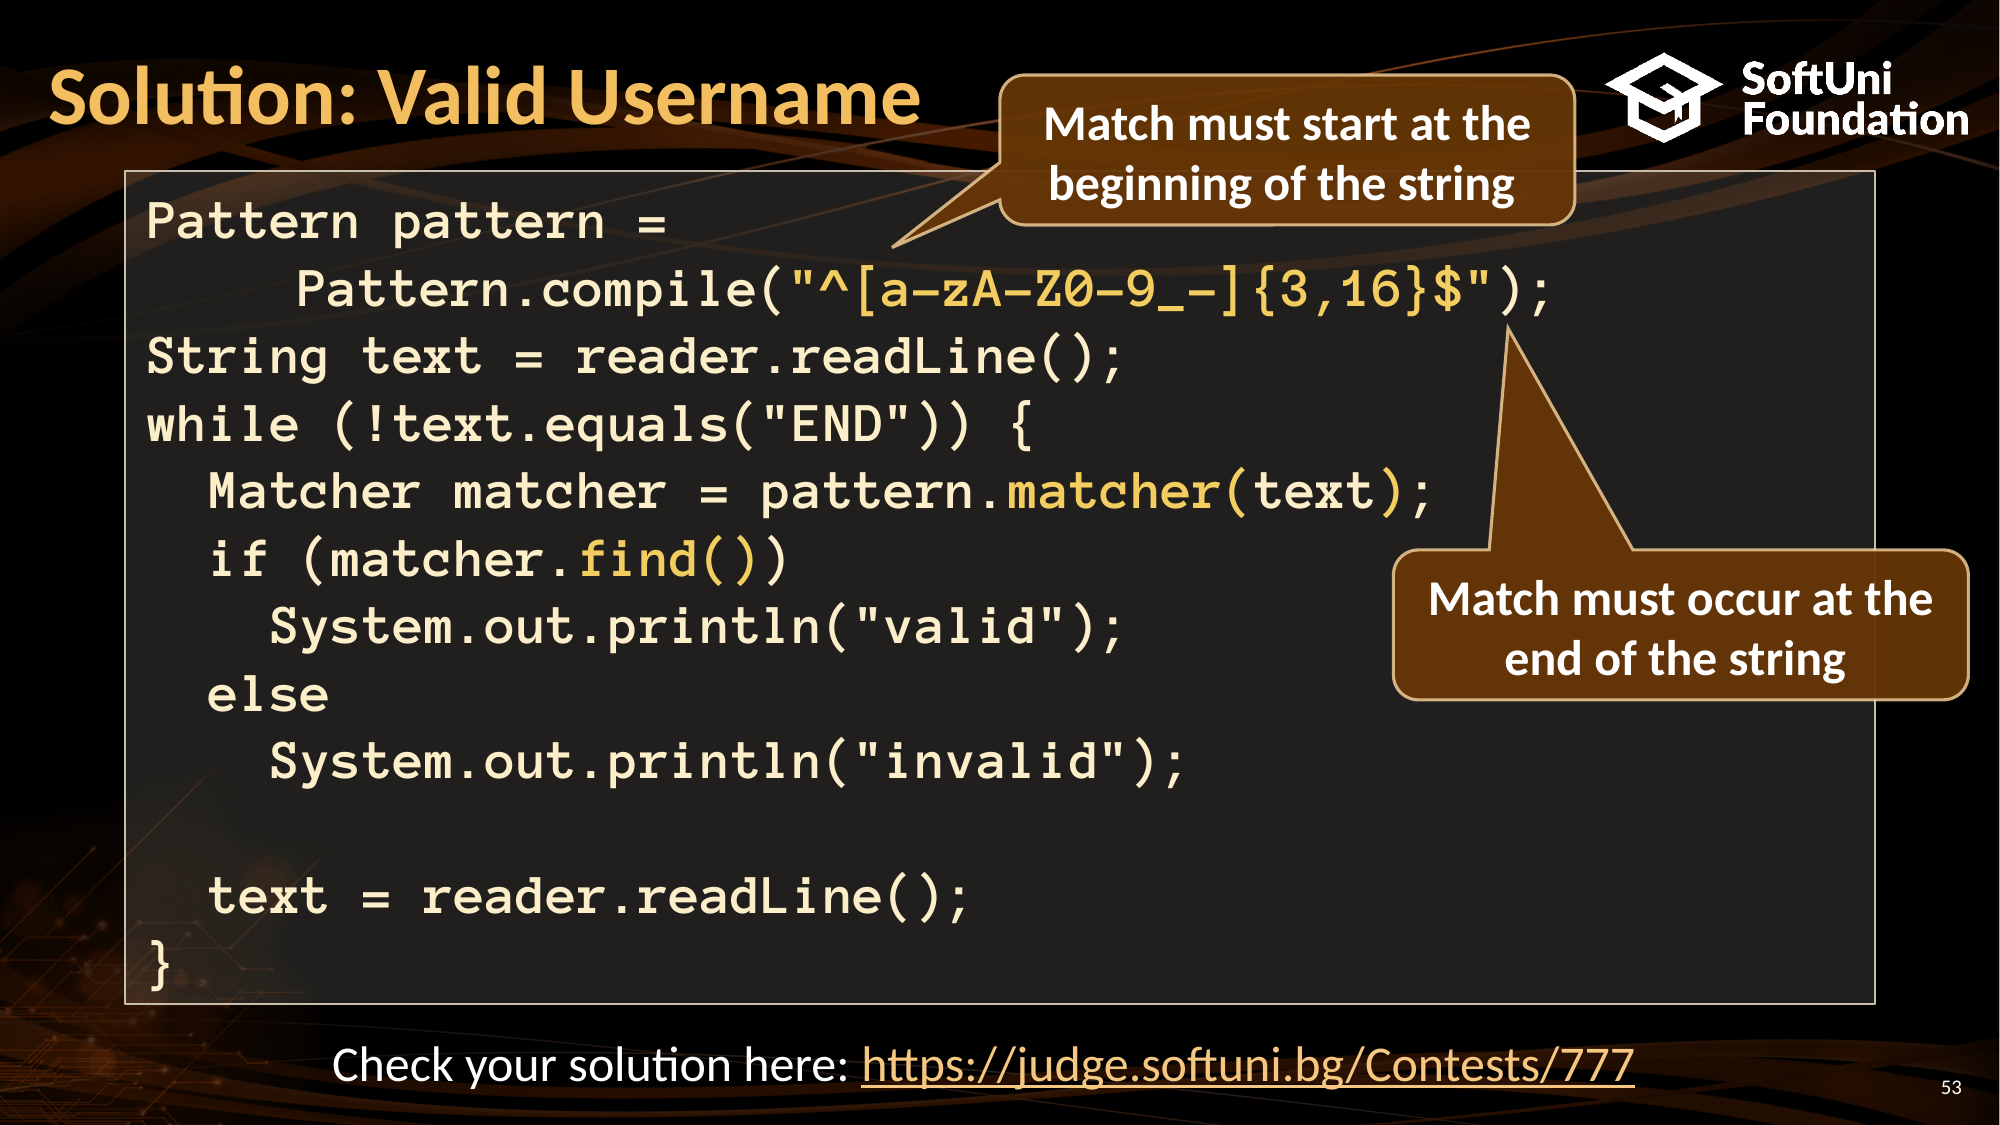

# Solution: Valid Username
Match must start at the beginning of the string
Pattern pattern =
	Pattern.compile("^[a-zA-Z0-9_-]{3,16}$");
String text = reader.readLine();
while (!text.equals("END")) {
  Matcher matcher = pattern.matcher(text);
  if (matcher.find())
    System.out.println("valid");
  else
    System.out.println("invalid");

  text = reader.readLine();
}
Match must occur at the end of the string
Check your solution here: https://judge.softuni.bg/Contests/777
53